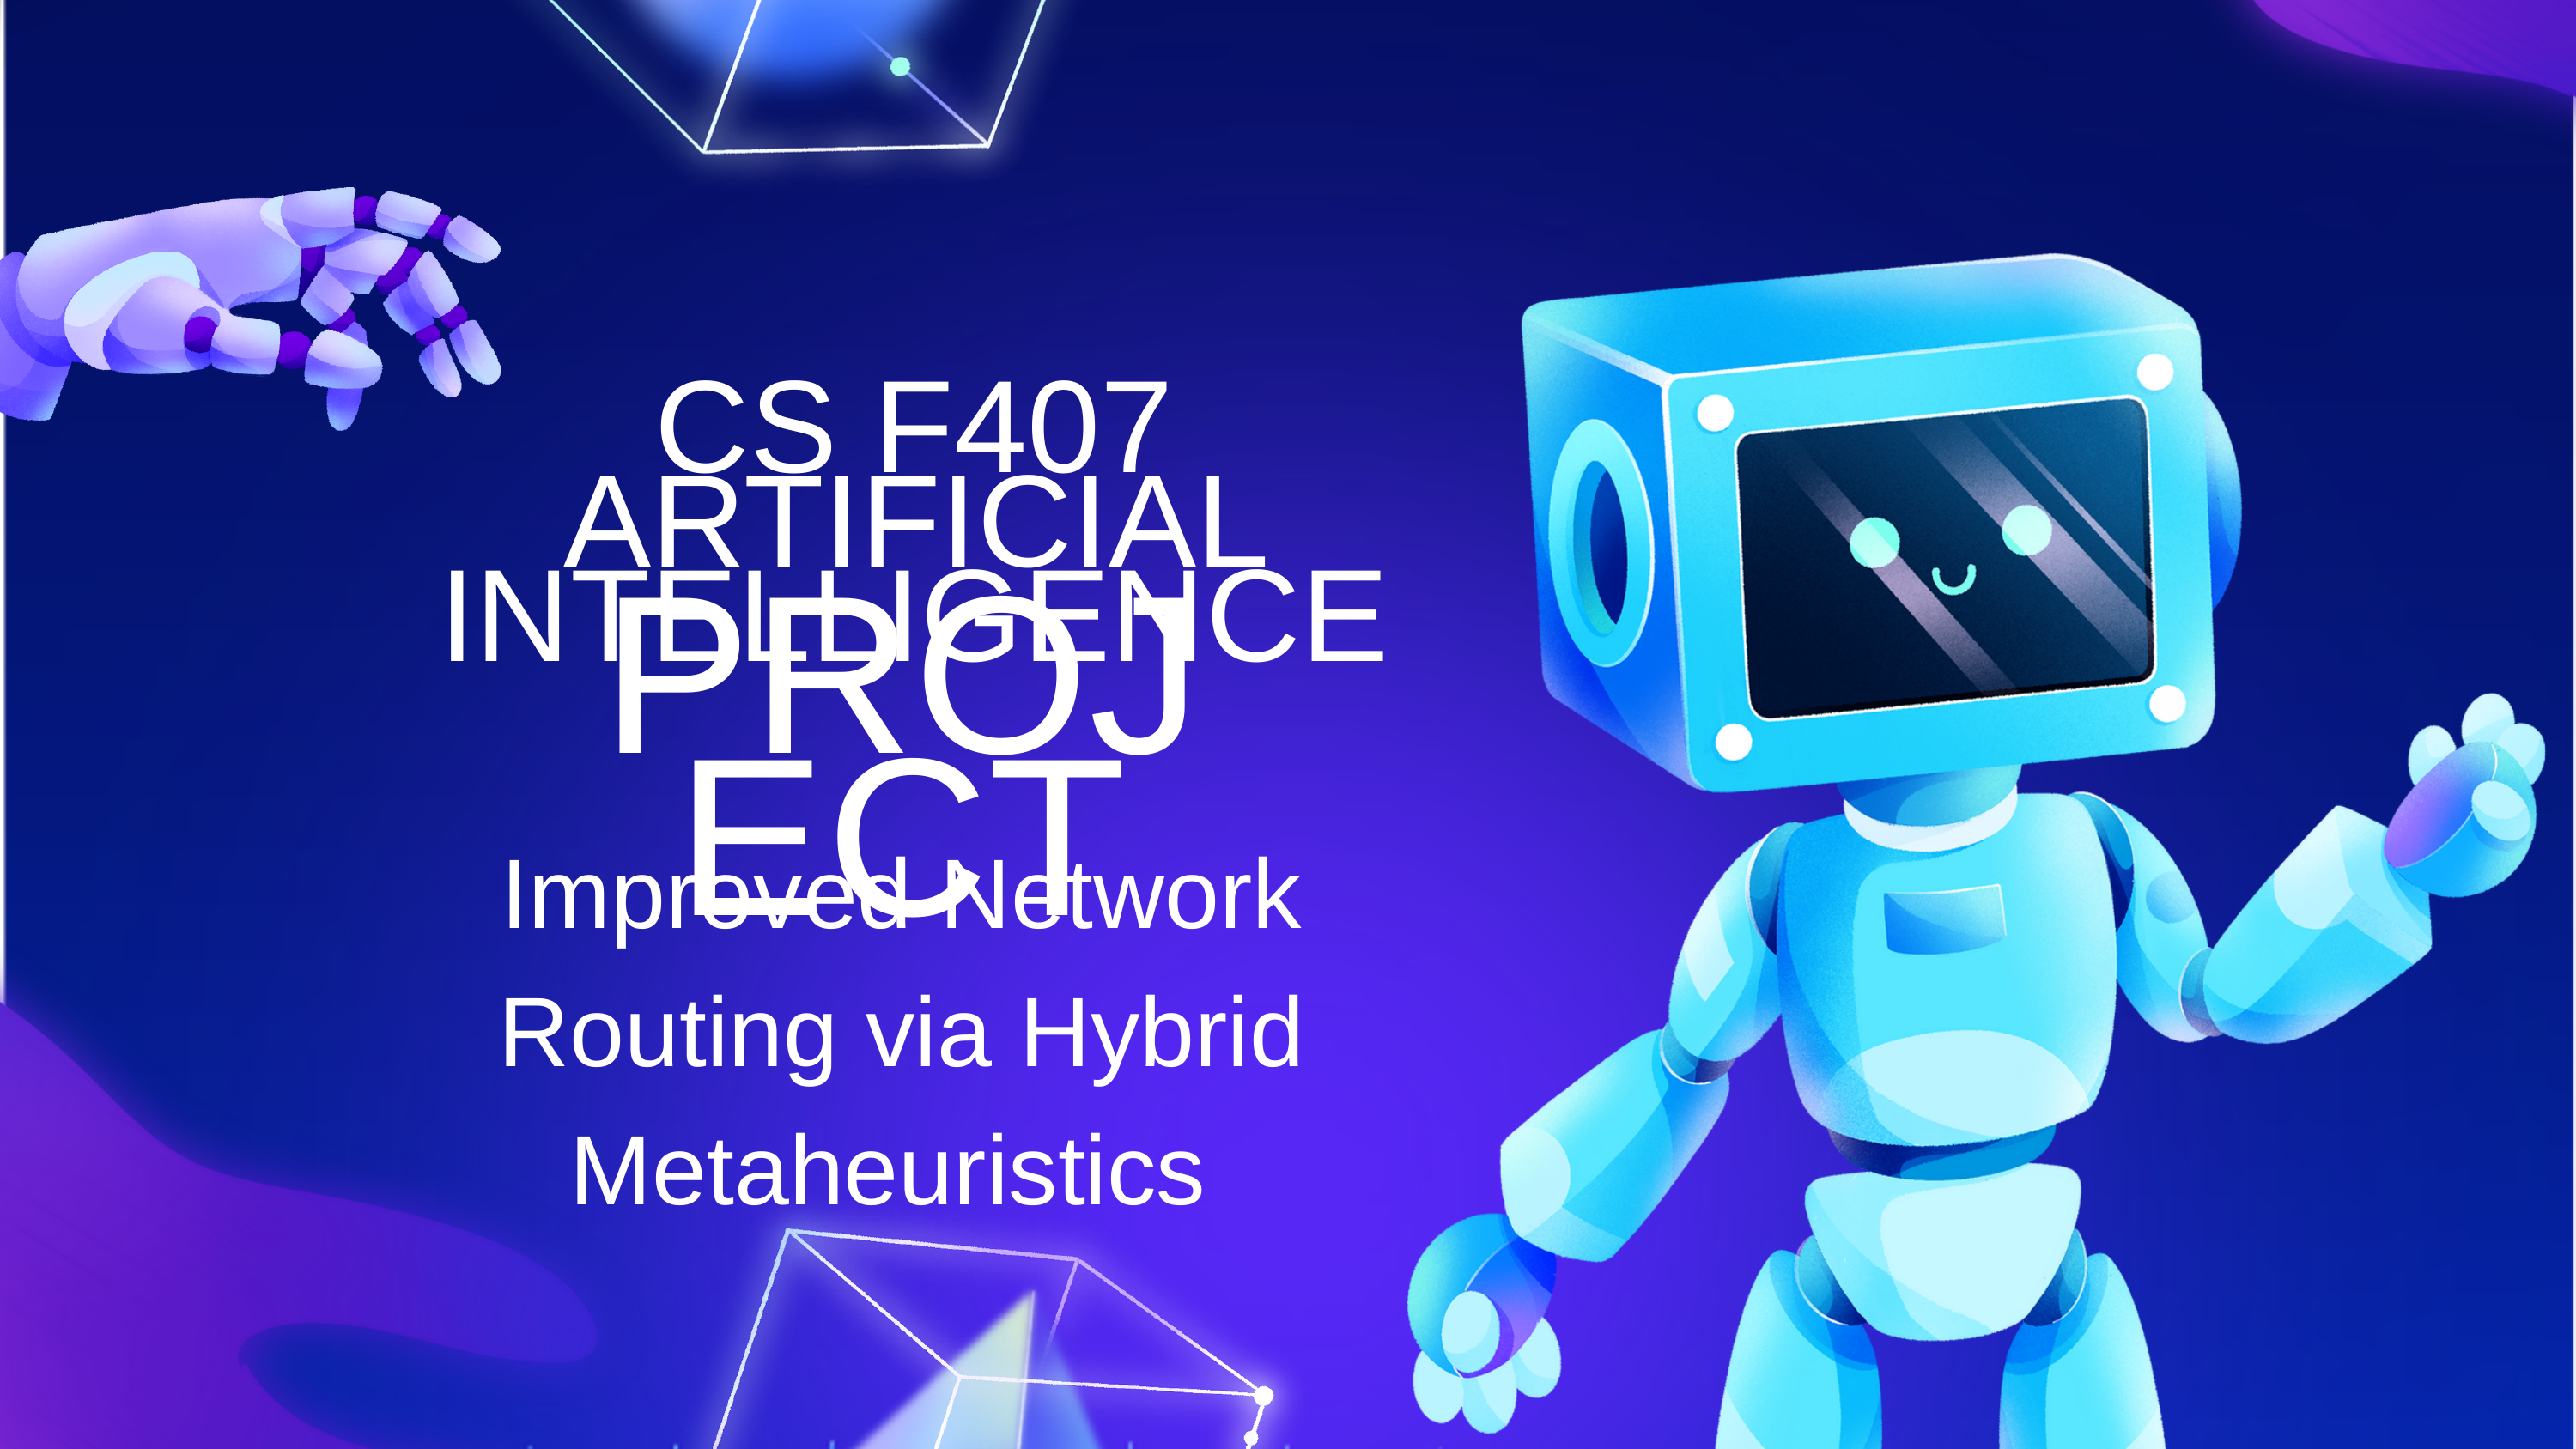

CS F407
ARTIFICIAL INTELLIGENCE
PROJECT
Improved Network Routing via Hybrid Metaheuristics